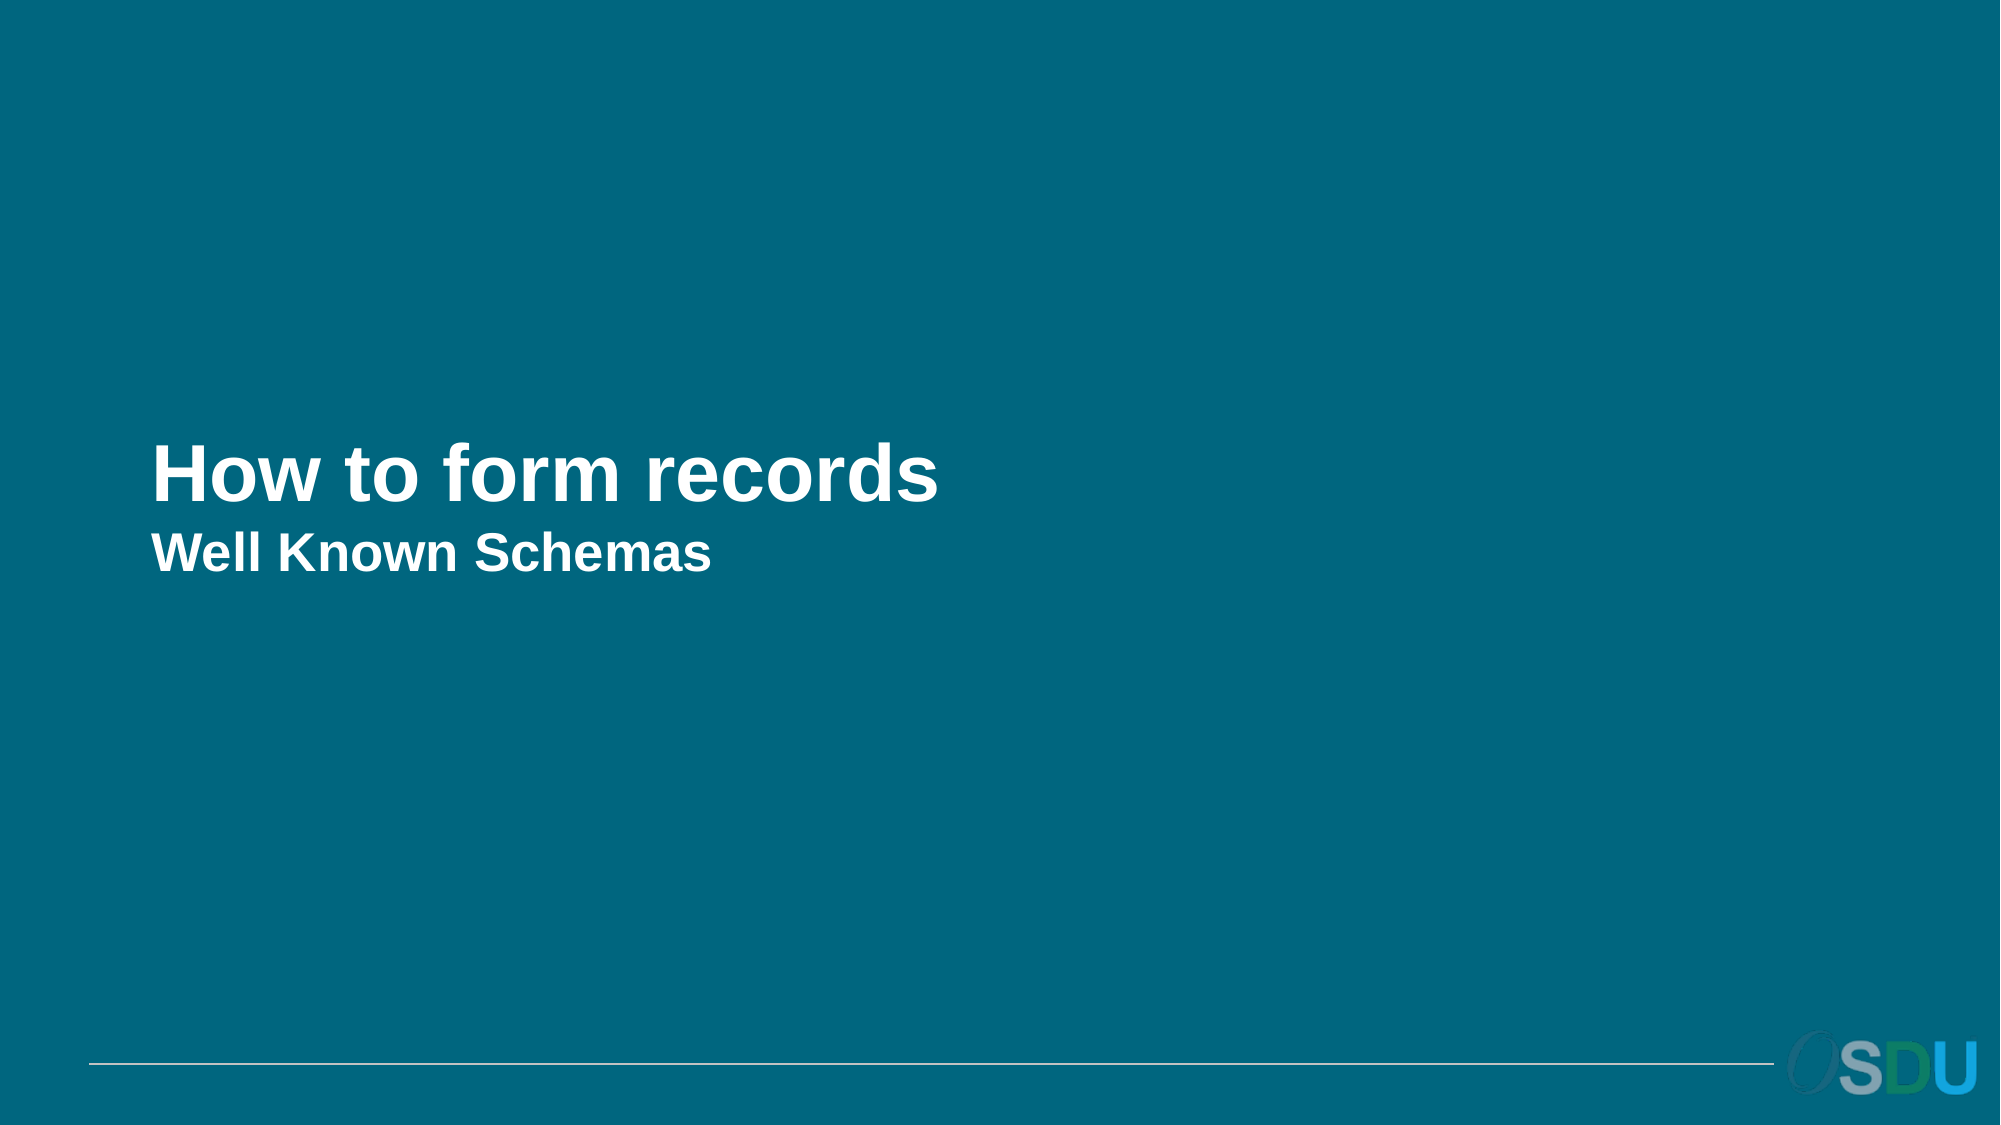

# How to form records Well Known Schemas